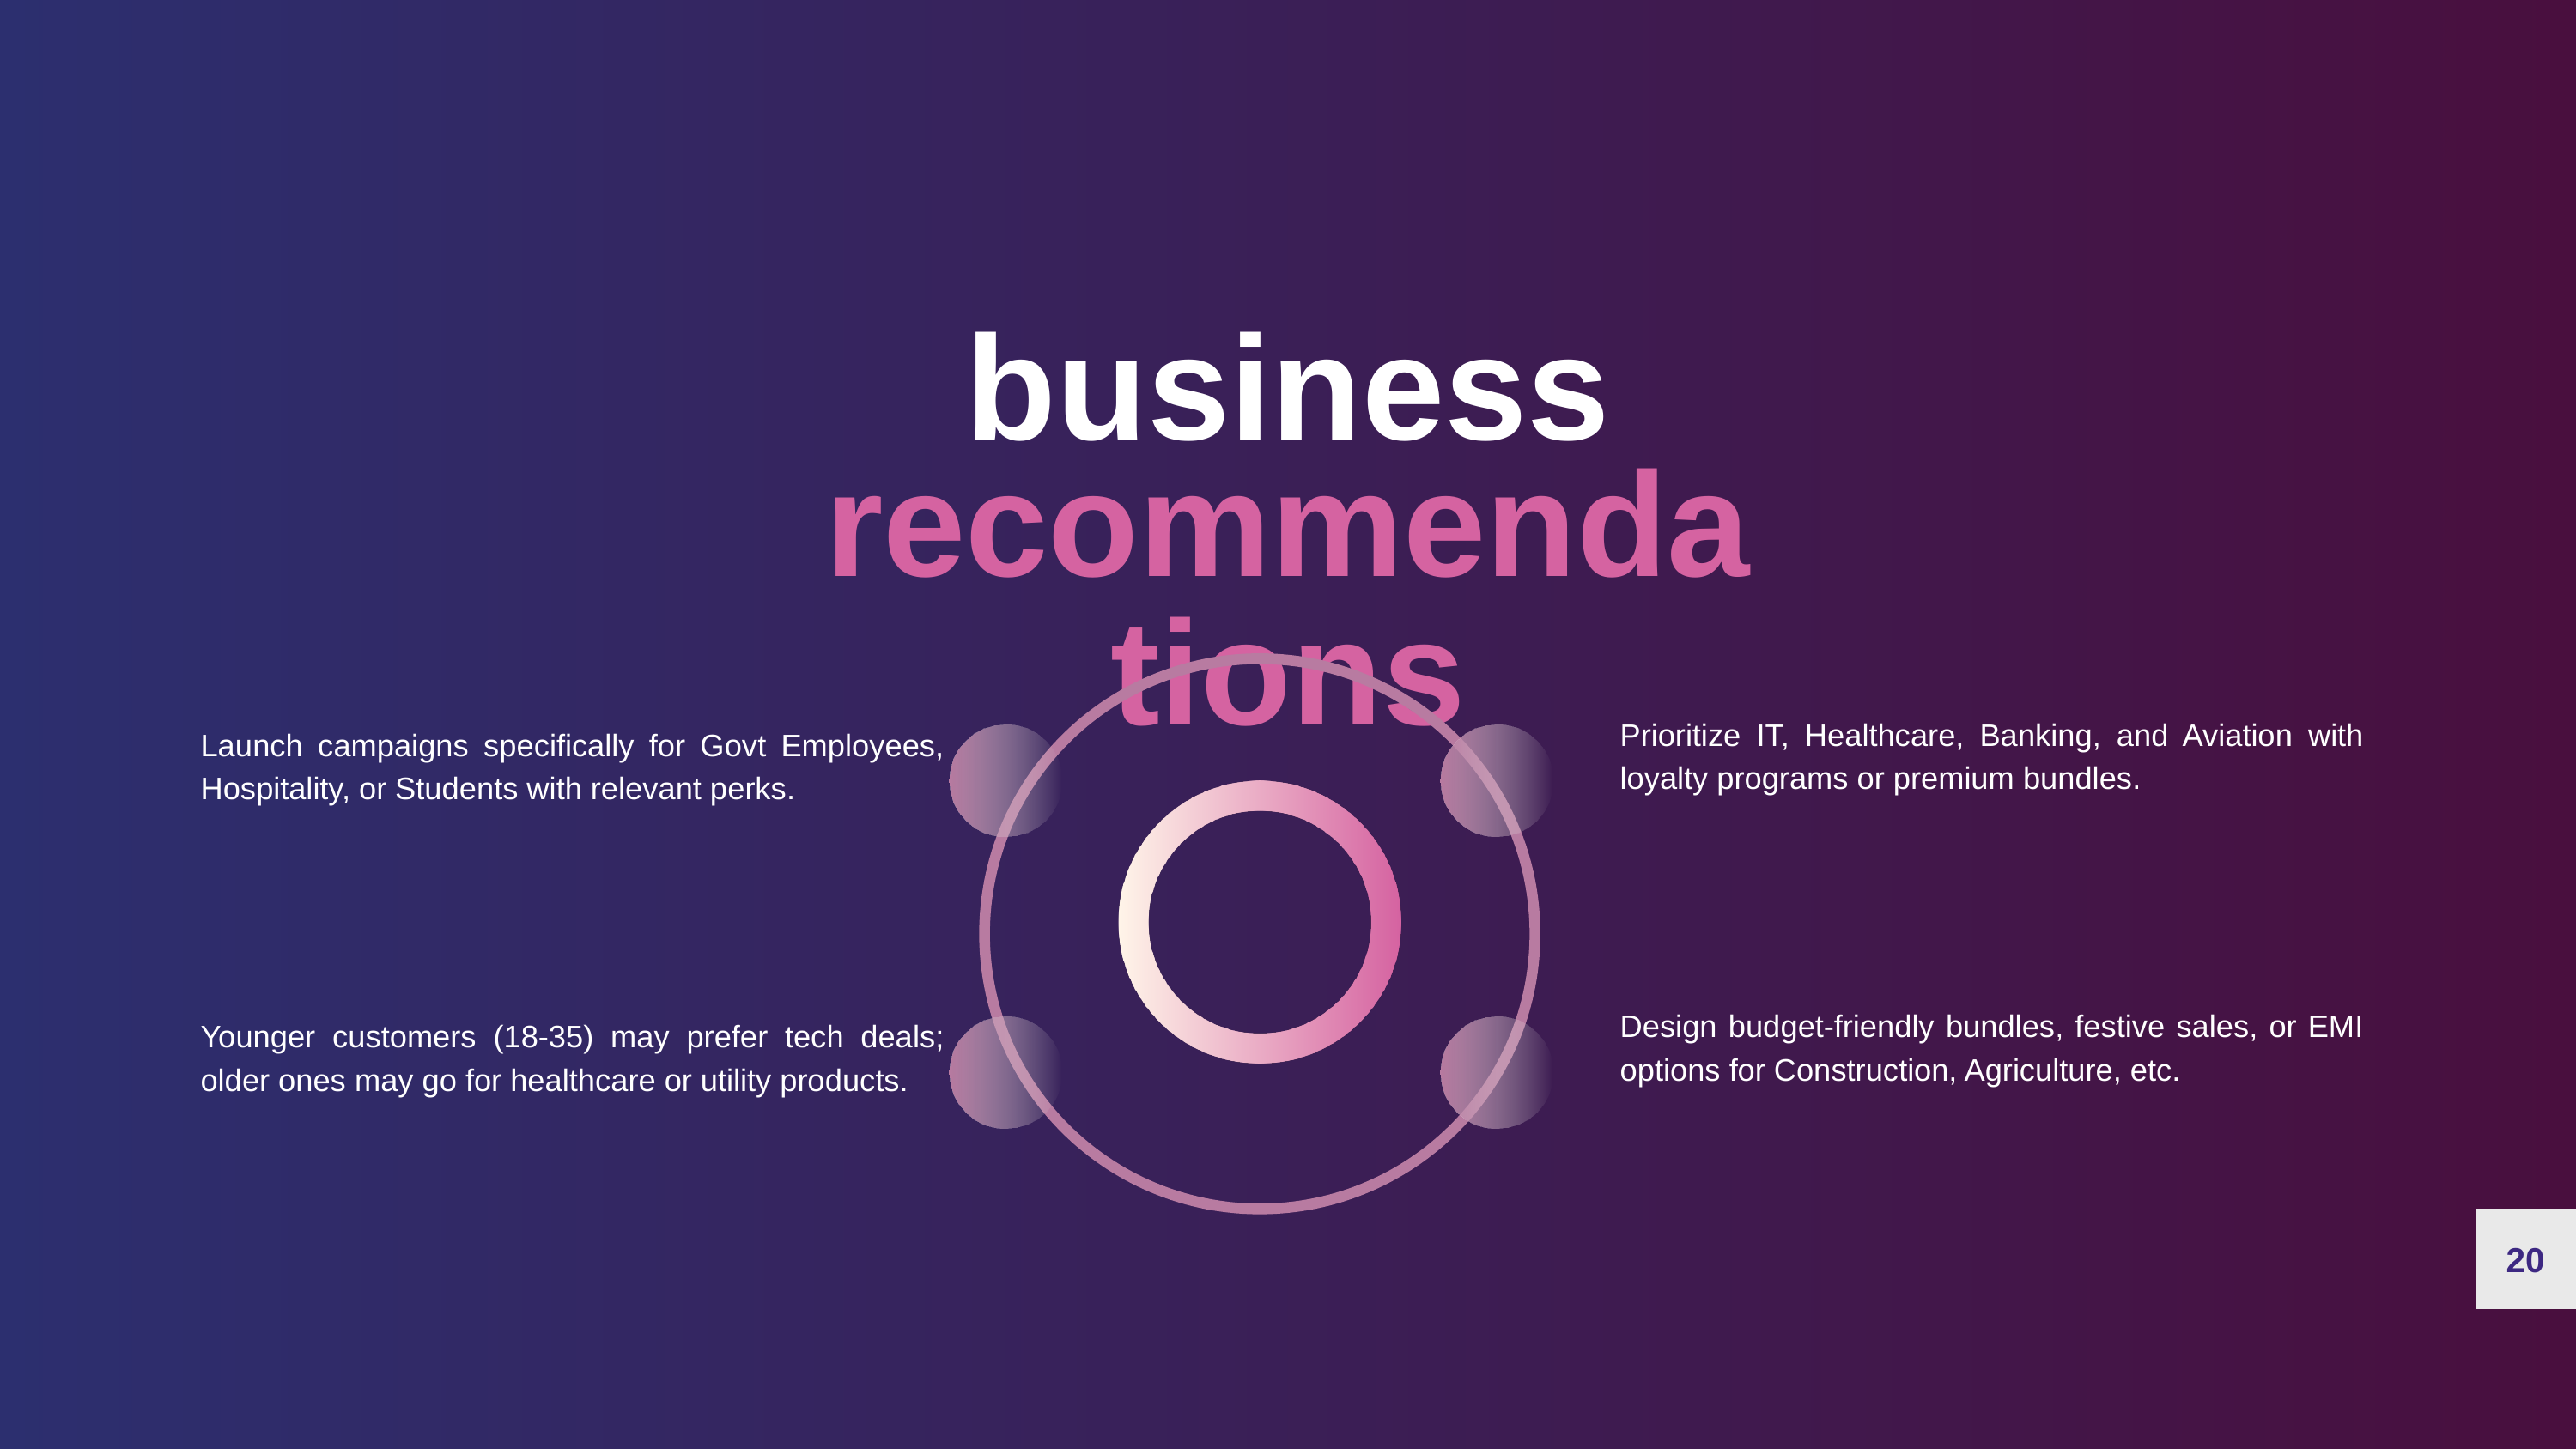

business
recommendations

Prioritize IT, Healthcare, Banking, and Aviation with loyalty programs or premium bundles.
Launch campaigns specifically for Govt Employees, Hospitality, or Students with relevant perks.

Design budget-friendly bundles, festive sales, or EMI options for Construction, Agriculture, etc.
Younger customers (18-35) may prefer tech deals; older ones may go for healthcare or utility products.

20